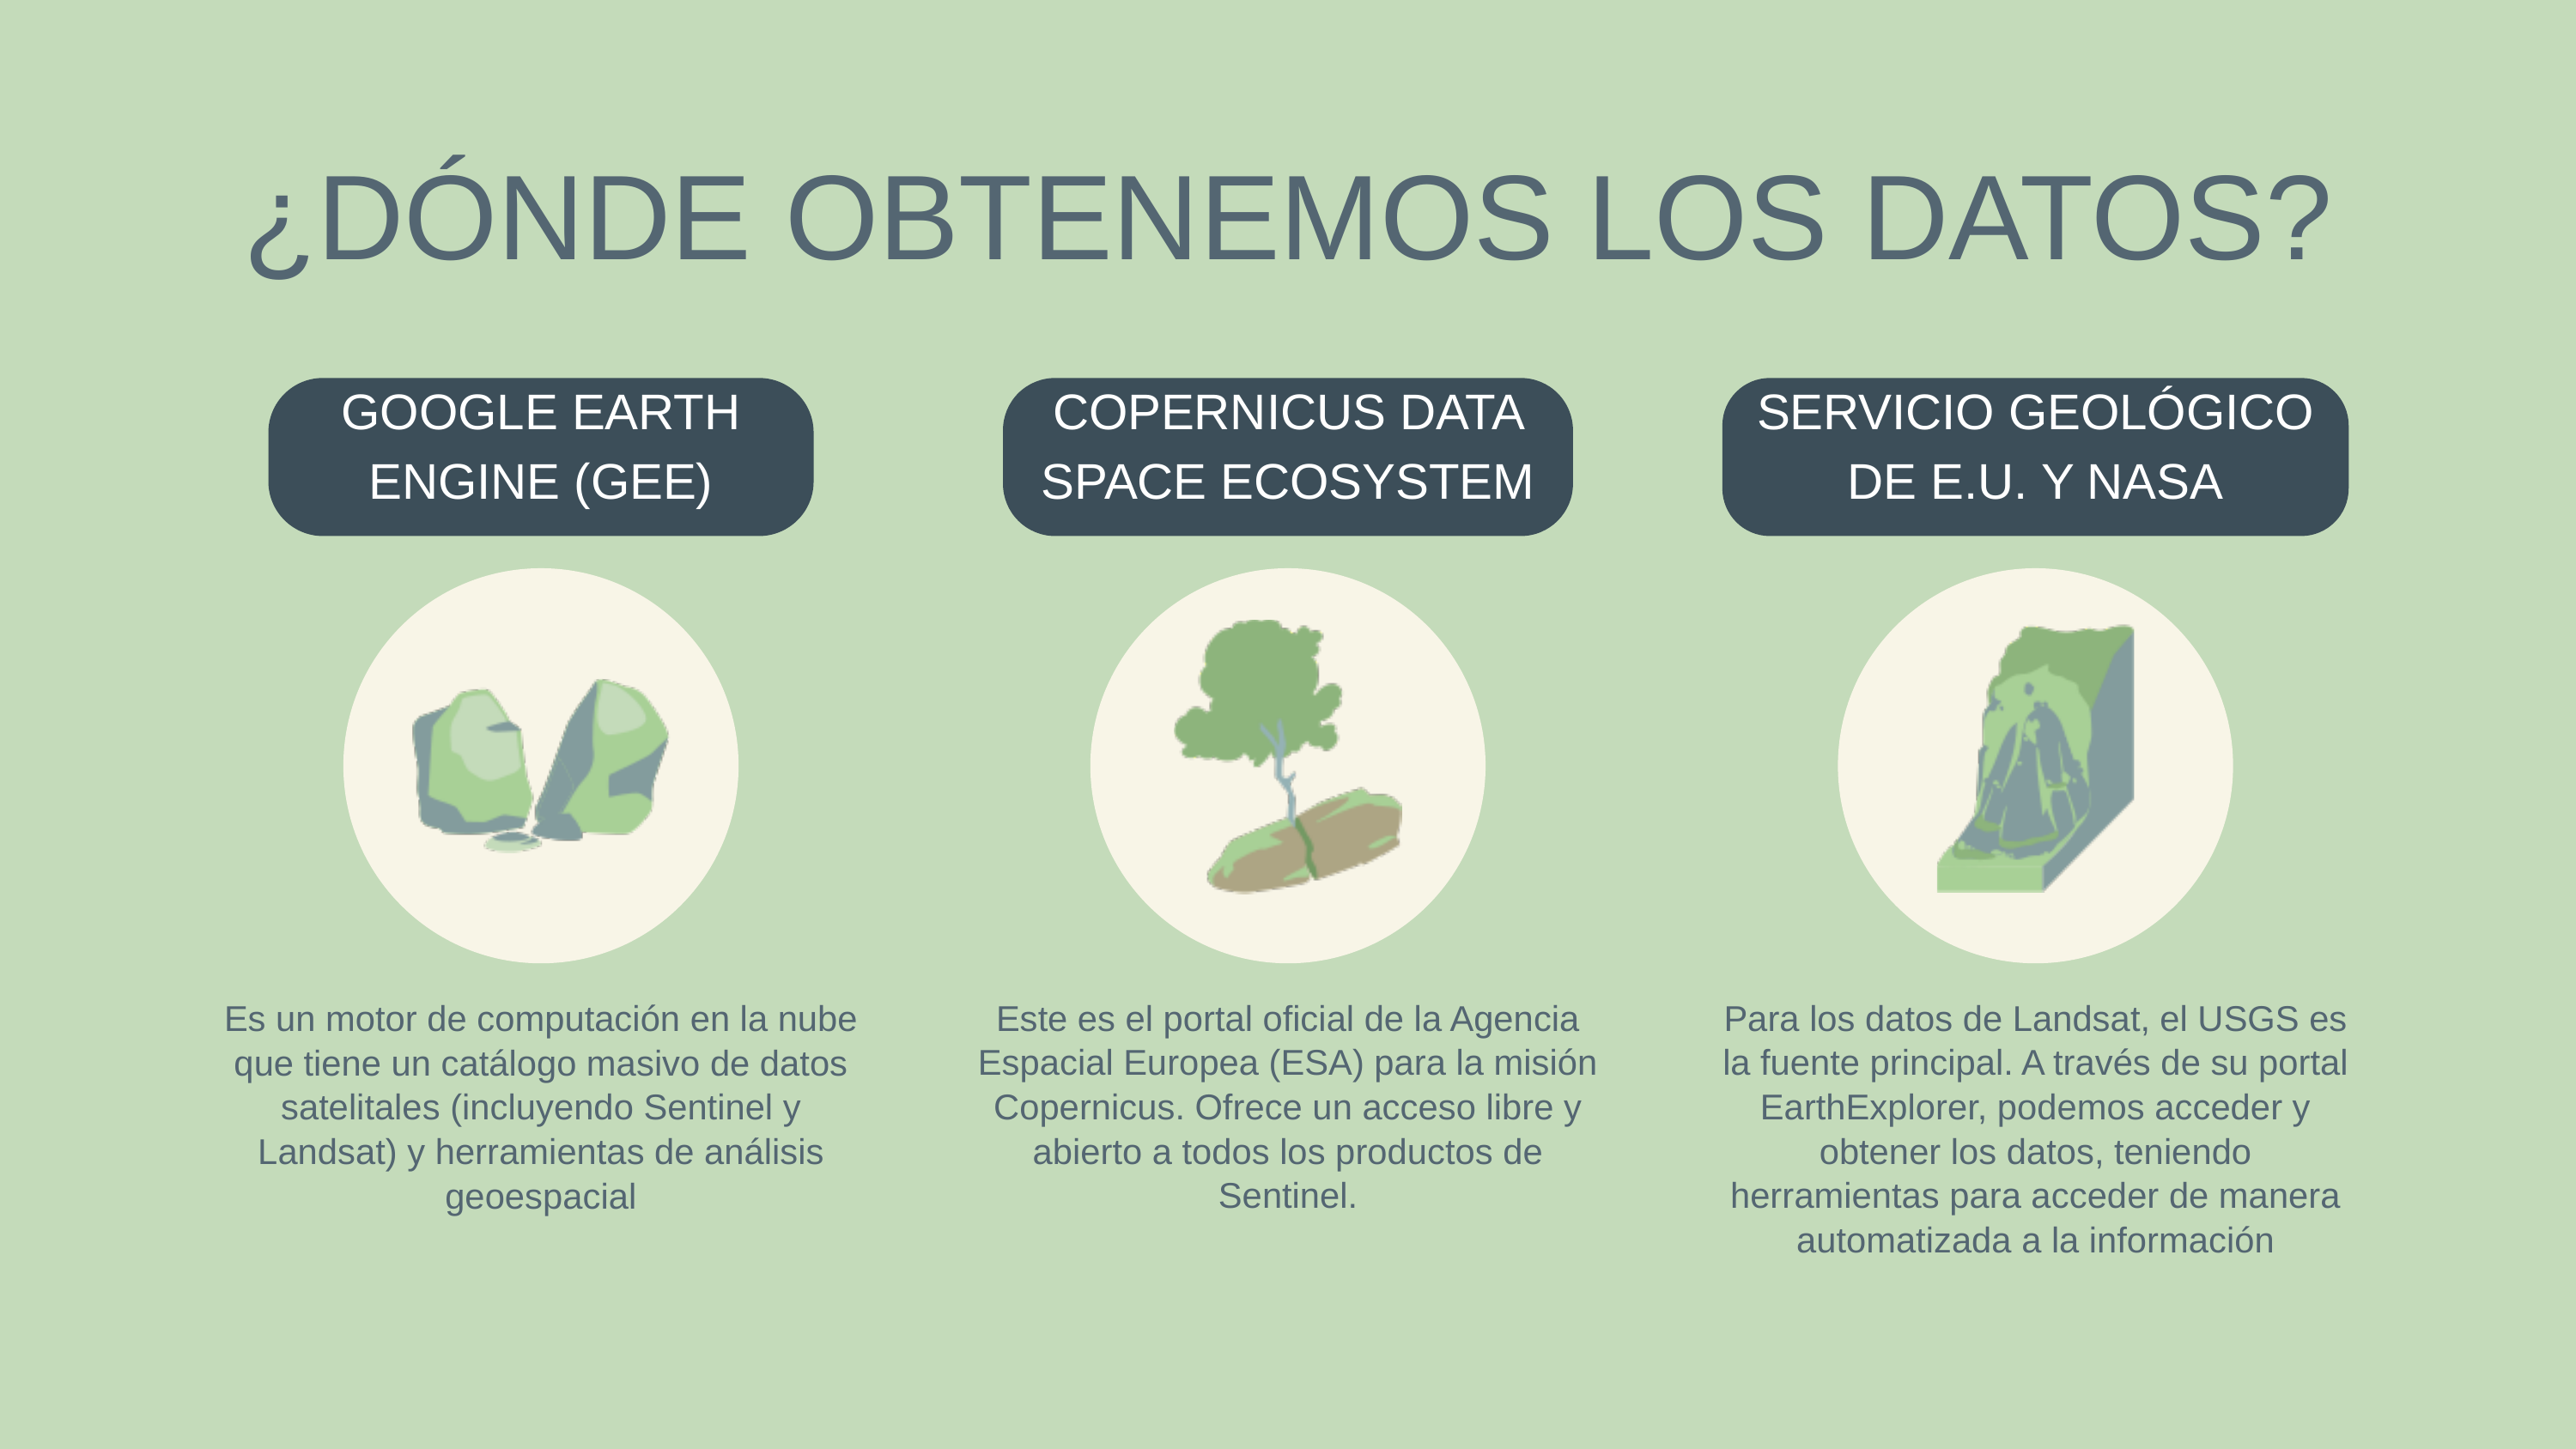

¿DÓNDE OBTENEMOS LOS DATOS?

GOOGLE EARTH ENGINE (GEE)

COPERNICUS DATA SPACE ECOSYSTEM

SERVICIO GEOLÓGICO DE E.U. Y NASA

Este es el portal oficial de la Agencia Espacial Europea (ESA) para la misión Copernicus. Ofrece un acceso libre y abierto a todos los productos de Sentinel.
Para los datos de Landsat, el USGS es la fuente principal. A través de su portal EarthExplorer, podemos acceder y obtener los datos, teniendo herramientas para acceder de manera automatizada a la información
Es un motor de computación en la nube que tiene un catálogo masivo de datos satelitales (incluyendo Sentinel y Landsat) y herramientas de análisis geoespacial